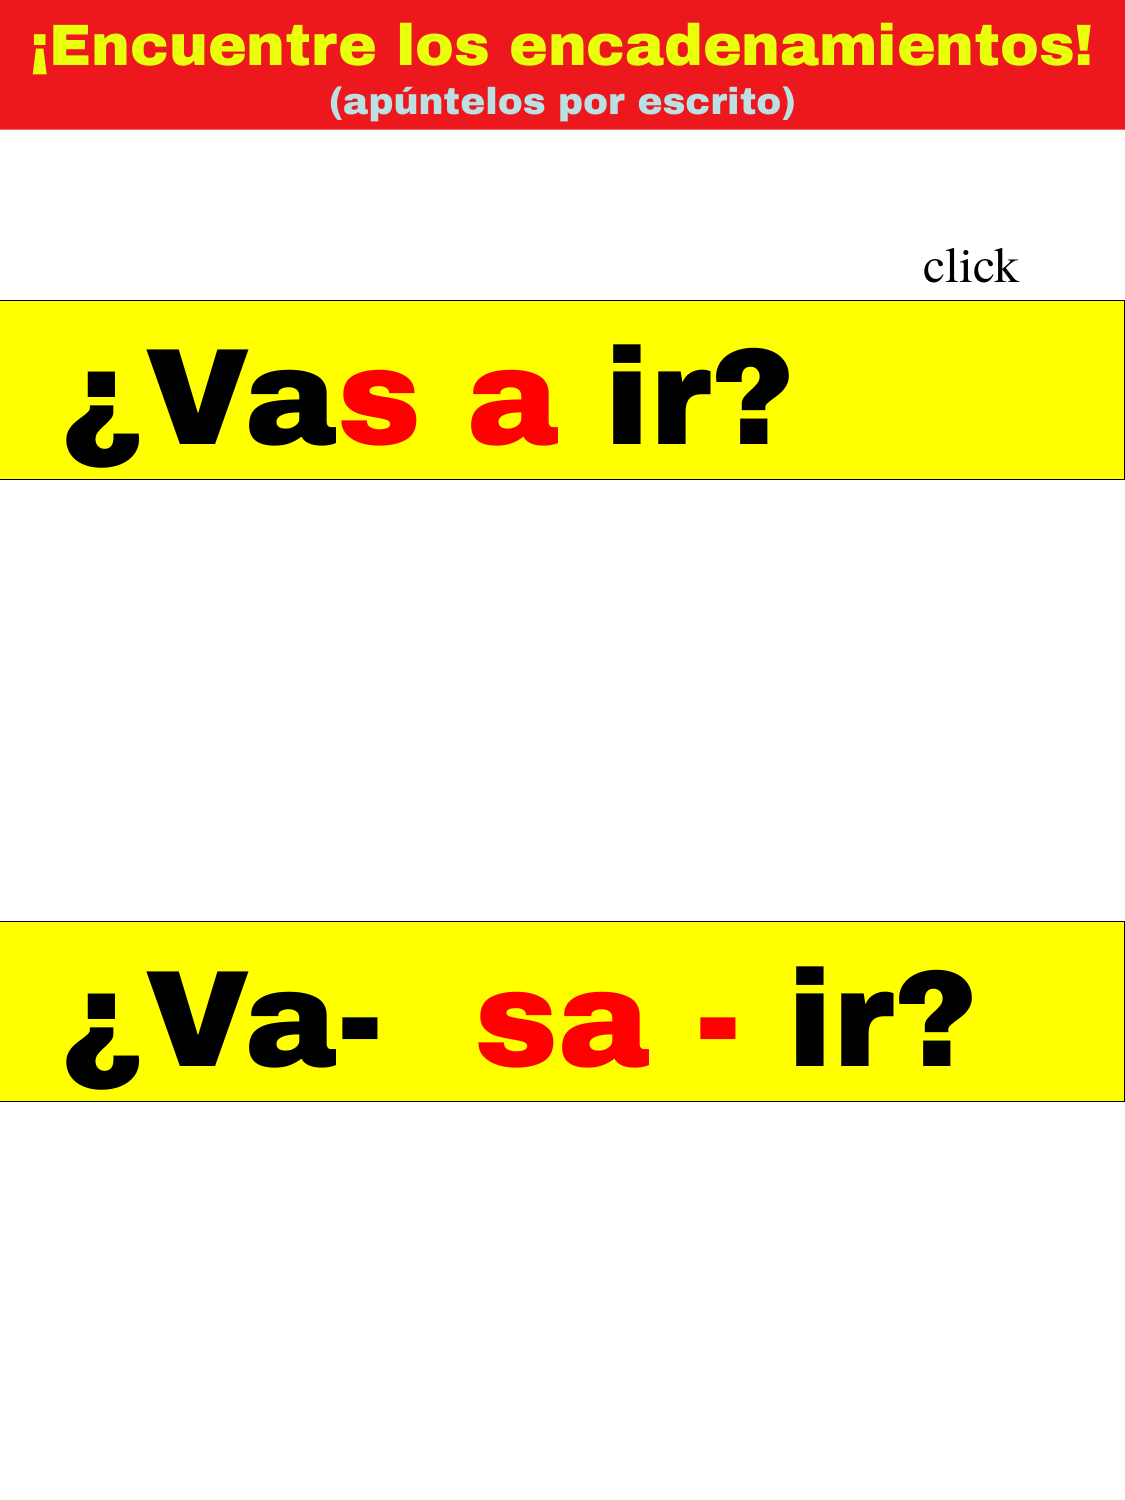

¡Encuentre los encadenamientos!
(apúntelos por escrito)
click
 ¿Vas a ir?
 ¿Va-  sa - ir?